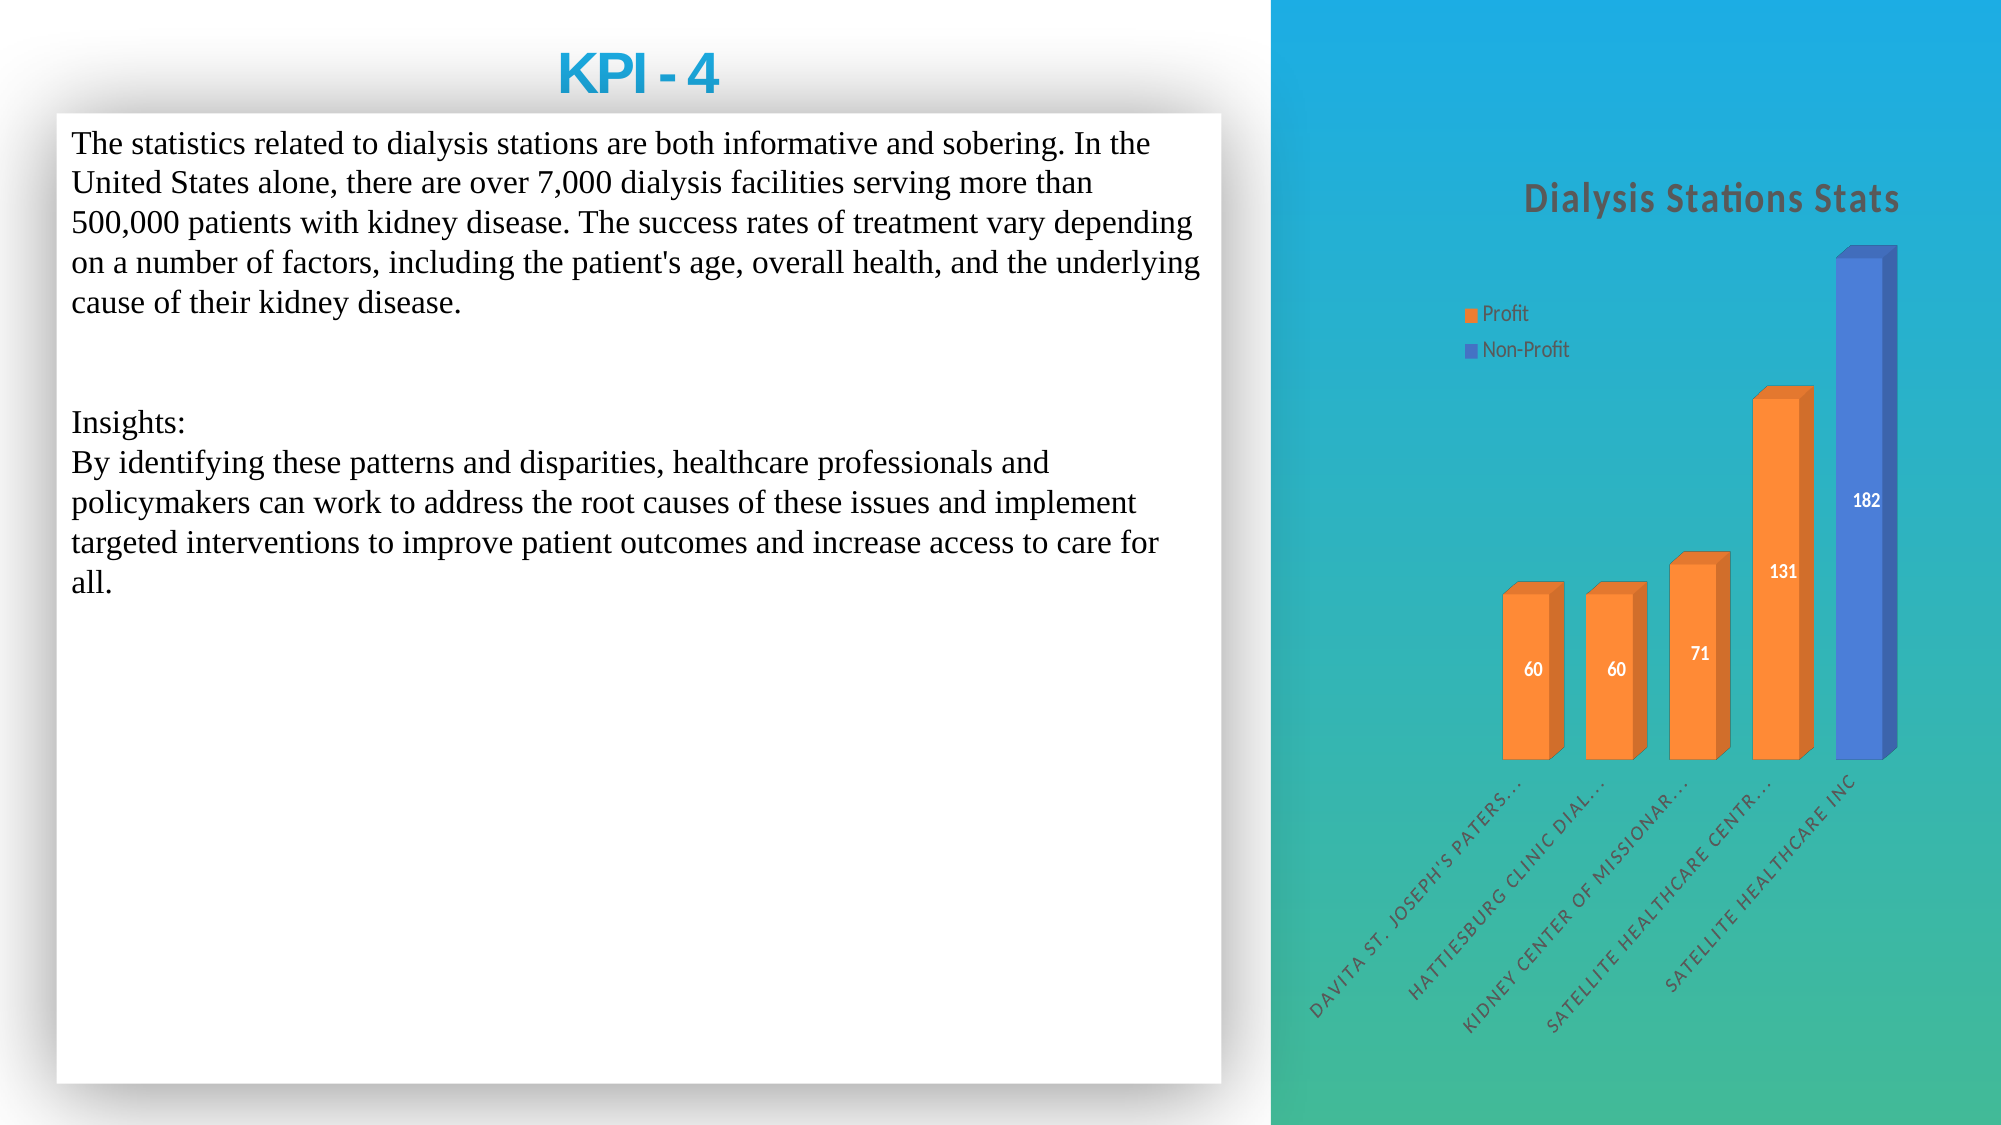

KPI - 4
The statistics related to dialysis stations are both informative and sobering. In the United States alone, there are over 7,000 dialysis facilities serving more than 500,000 patients with kidney disease. The success rates of treatment vary depending on a number of factors, including the patient's age, overall health, and the underlying cause of their kidney disease.

Insights:
By identifying these patterns and disparities, healthcare professionals and policymakers can work to address the root causes of these issues and implement targeted interventions to improve patient outcomes and increase access to care for all.

[unsupported chart]